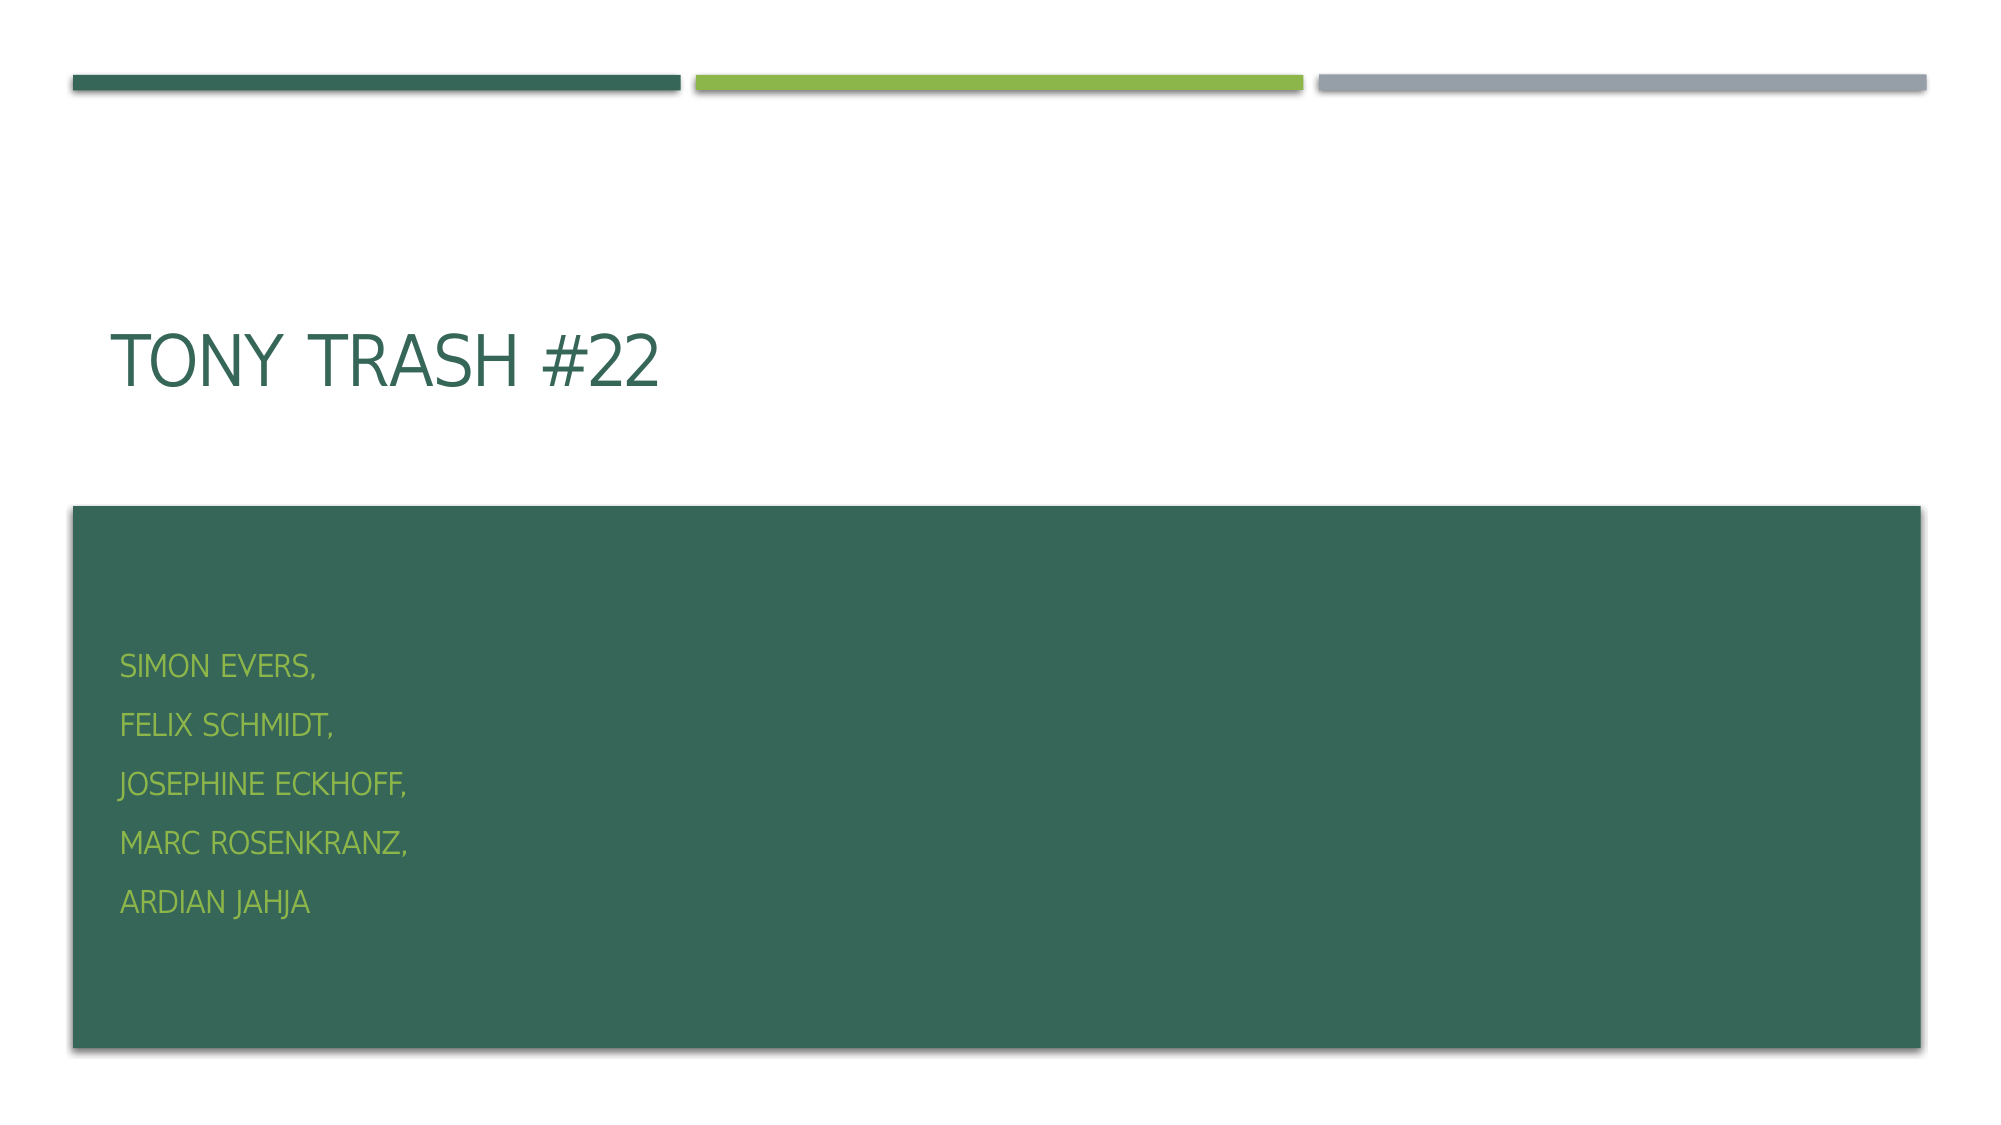

# Tony Trash #22

Simon Evers,
Felix Schmidt,
Josephine Eckhoff,
Marc Rosenkranz,
Ardian Jahja